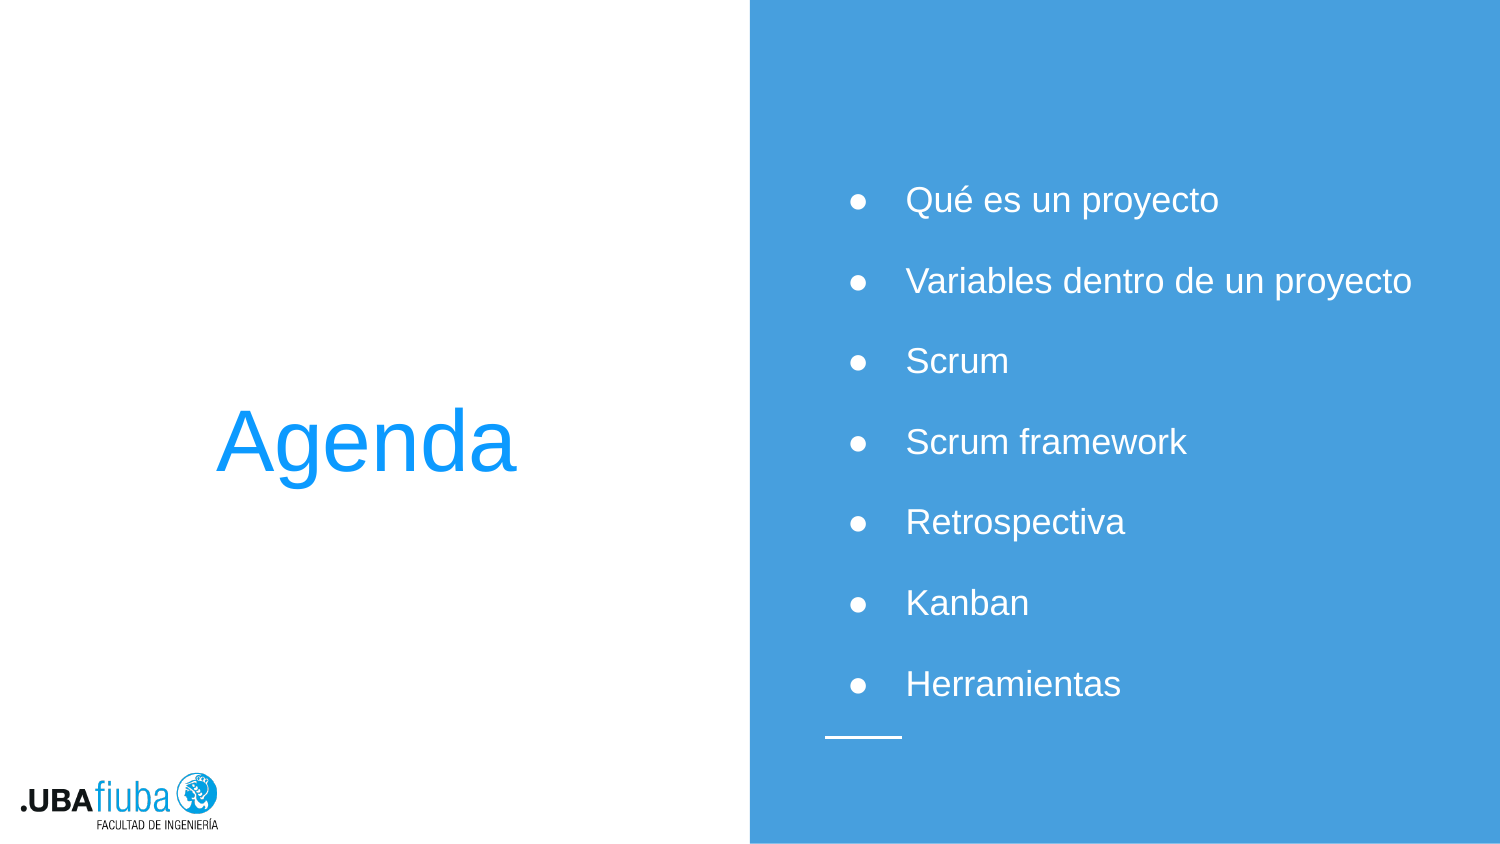

Qué es un proyecto
Variables dentro de un proyecto
Scrum
Scrum framework
Retrospectiva
Kanban
Herramientas
# Agenda